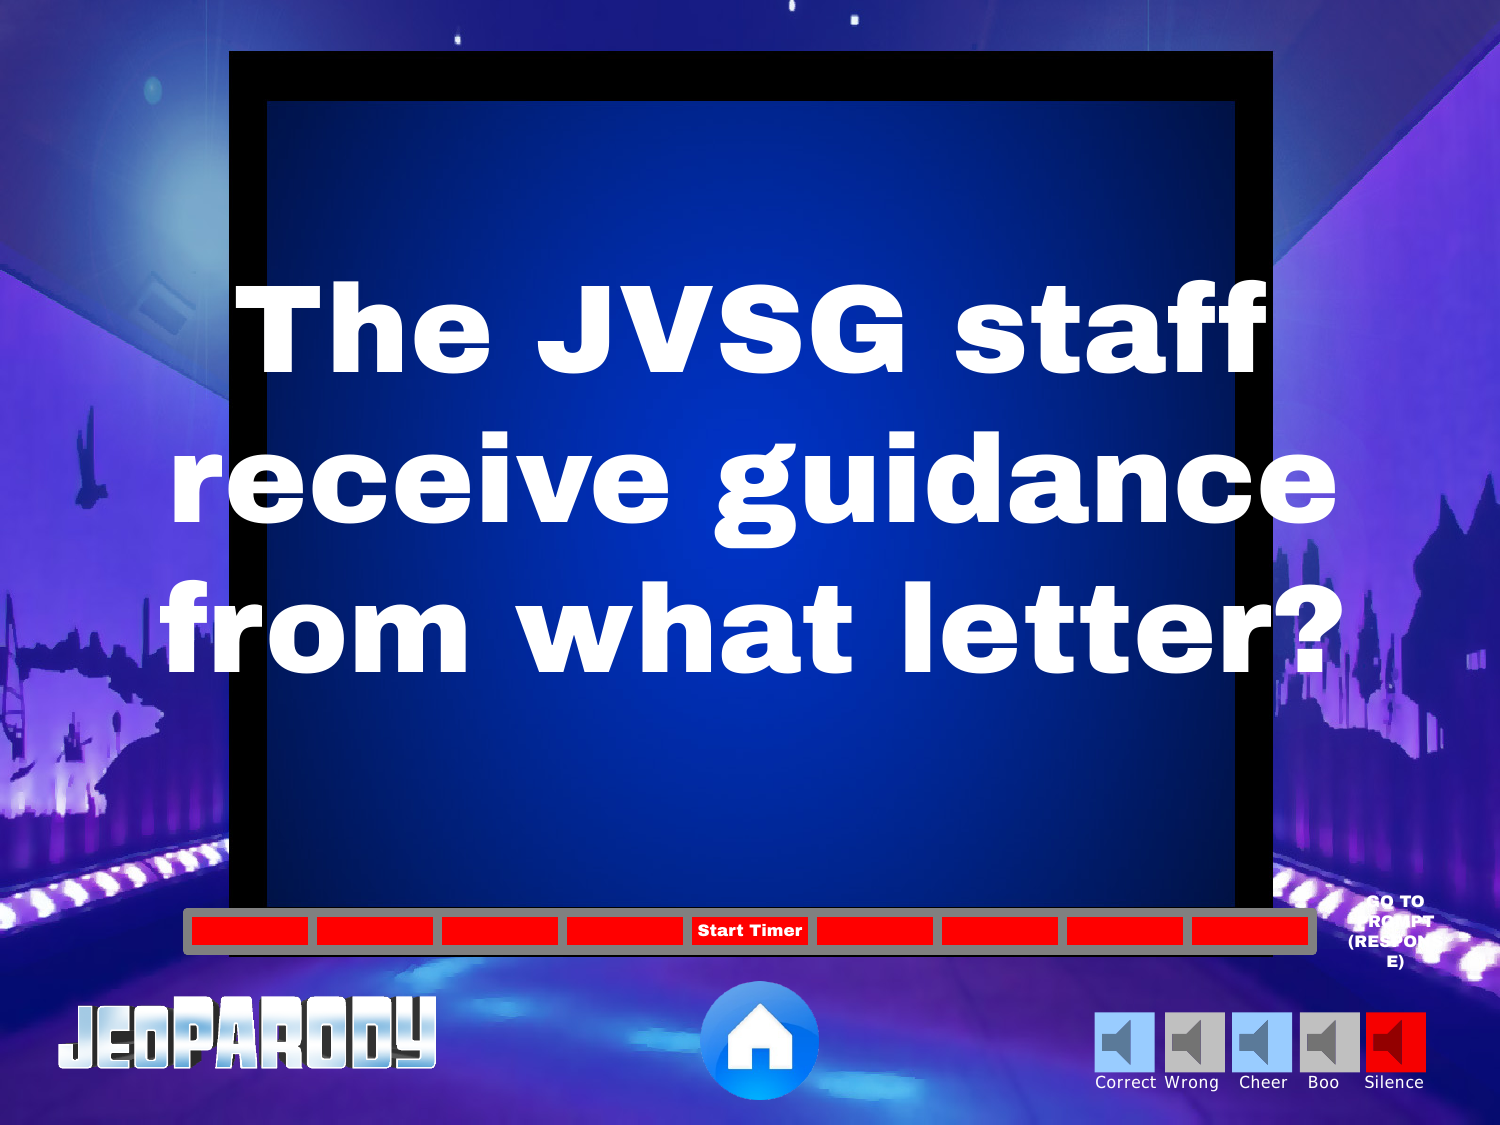

The JVSG staff receive guidance from what letter?
GO TO
PROMPT
(RESPONSE)
Start Timer